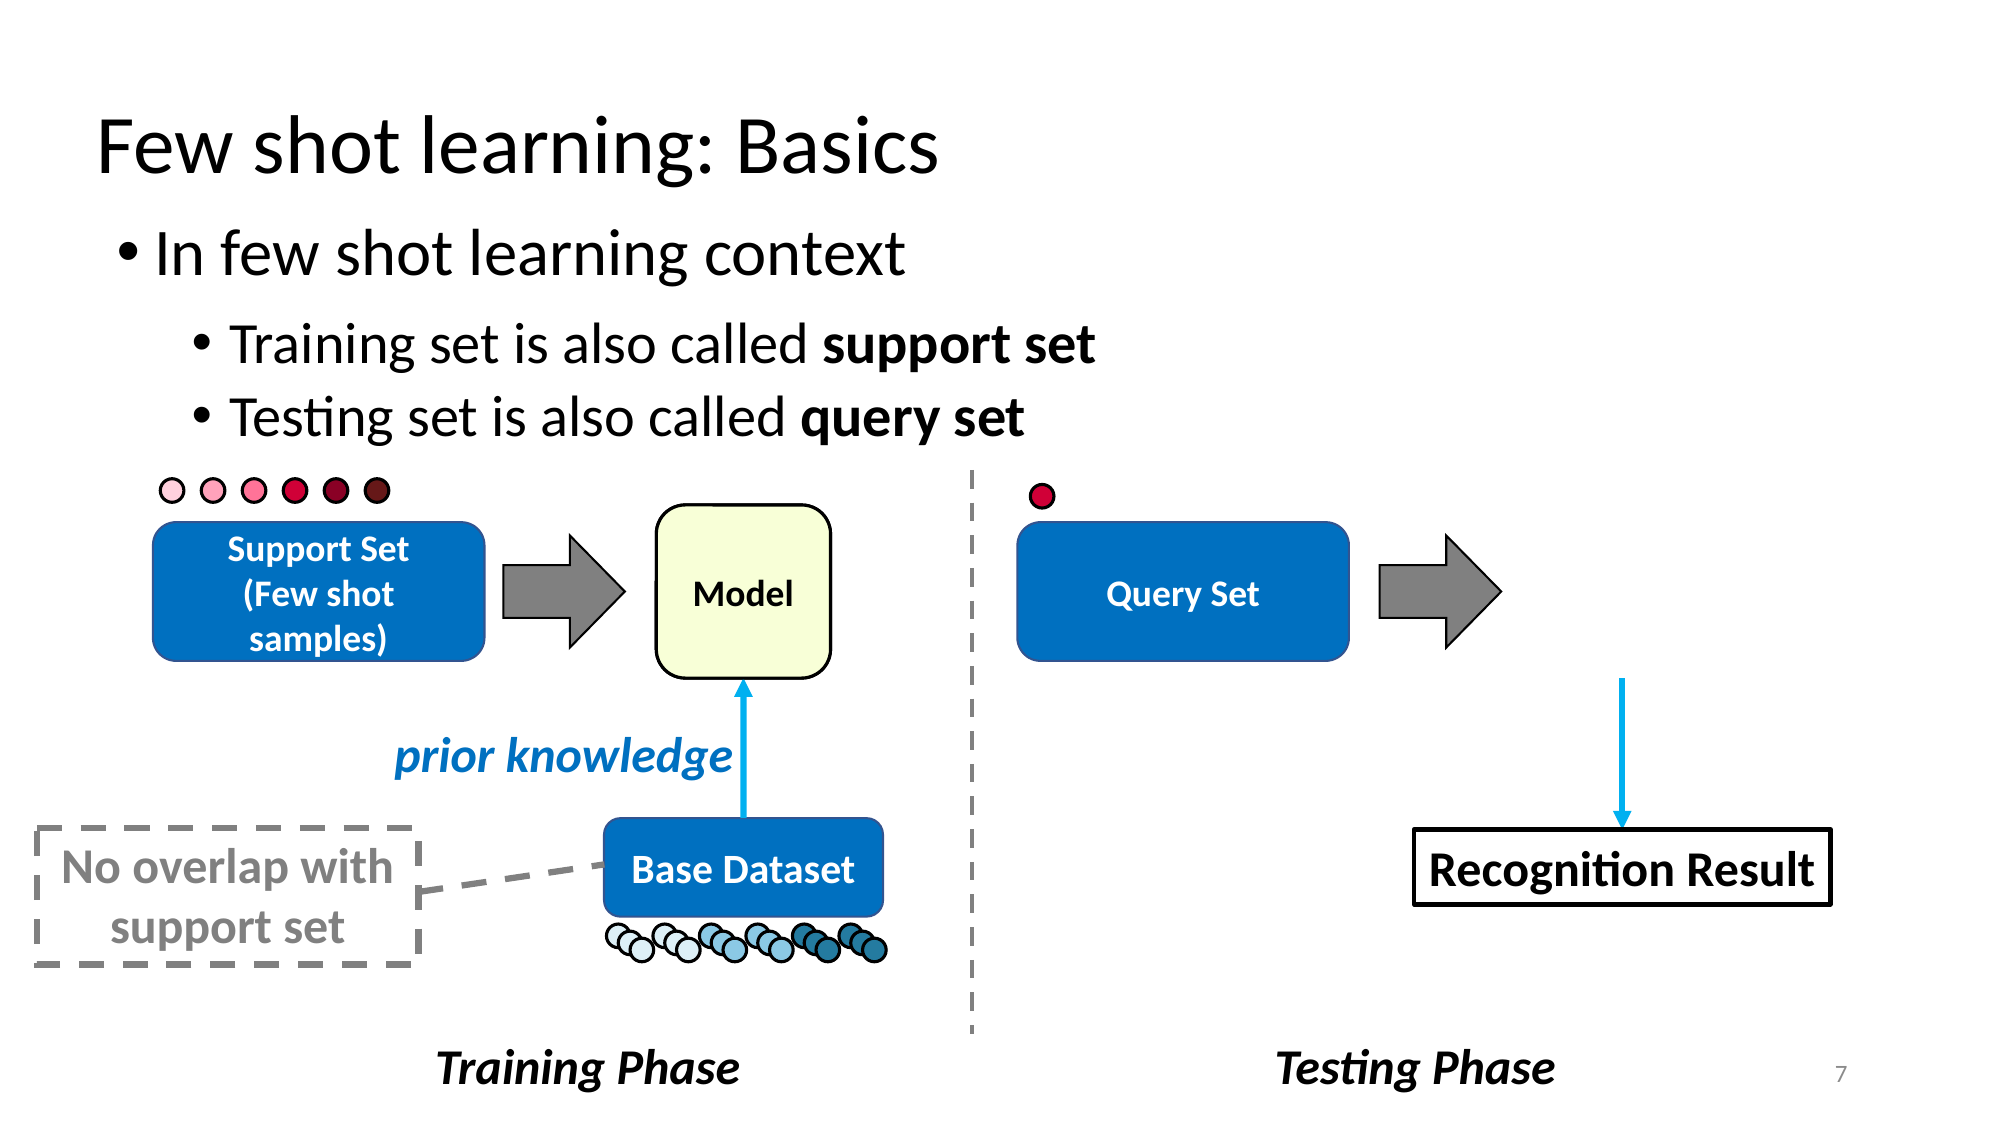

# Few shot learning: Basics
In few shot learning context
Training set is also called support set
Testing set is also called query set

Model
Model
Support Set
(Few shot samples)

Query Set

Recognition Result
prior knowledge
Base Dataset
No overlap with support set

Testing Phase
Training Phase
7